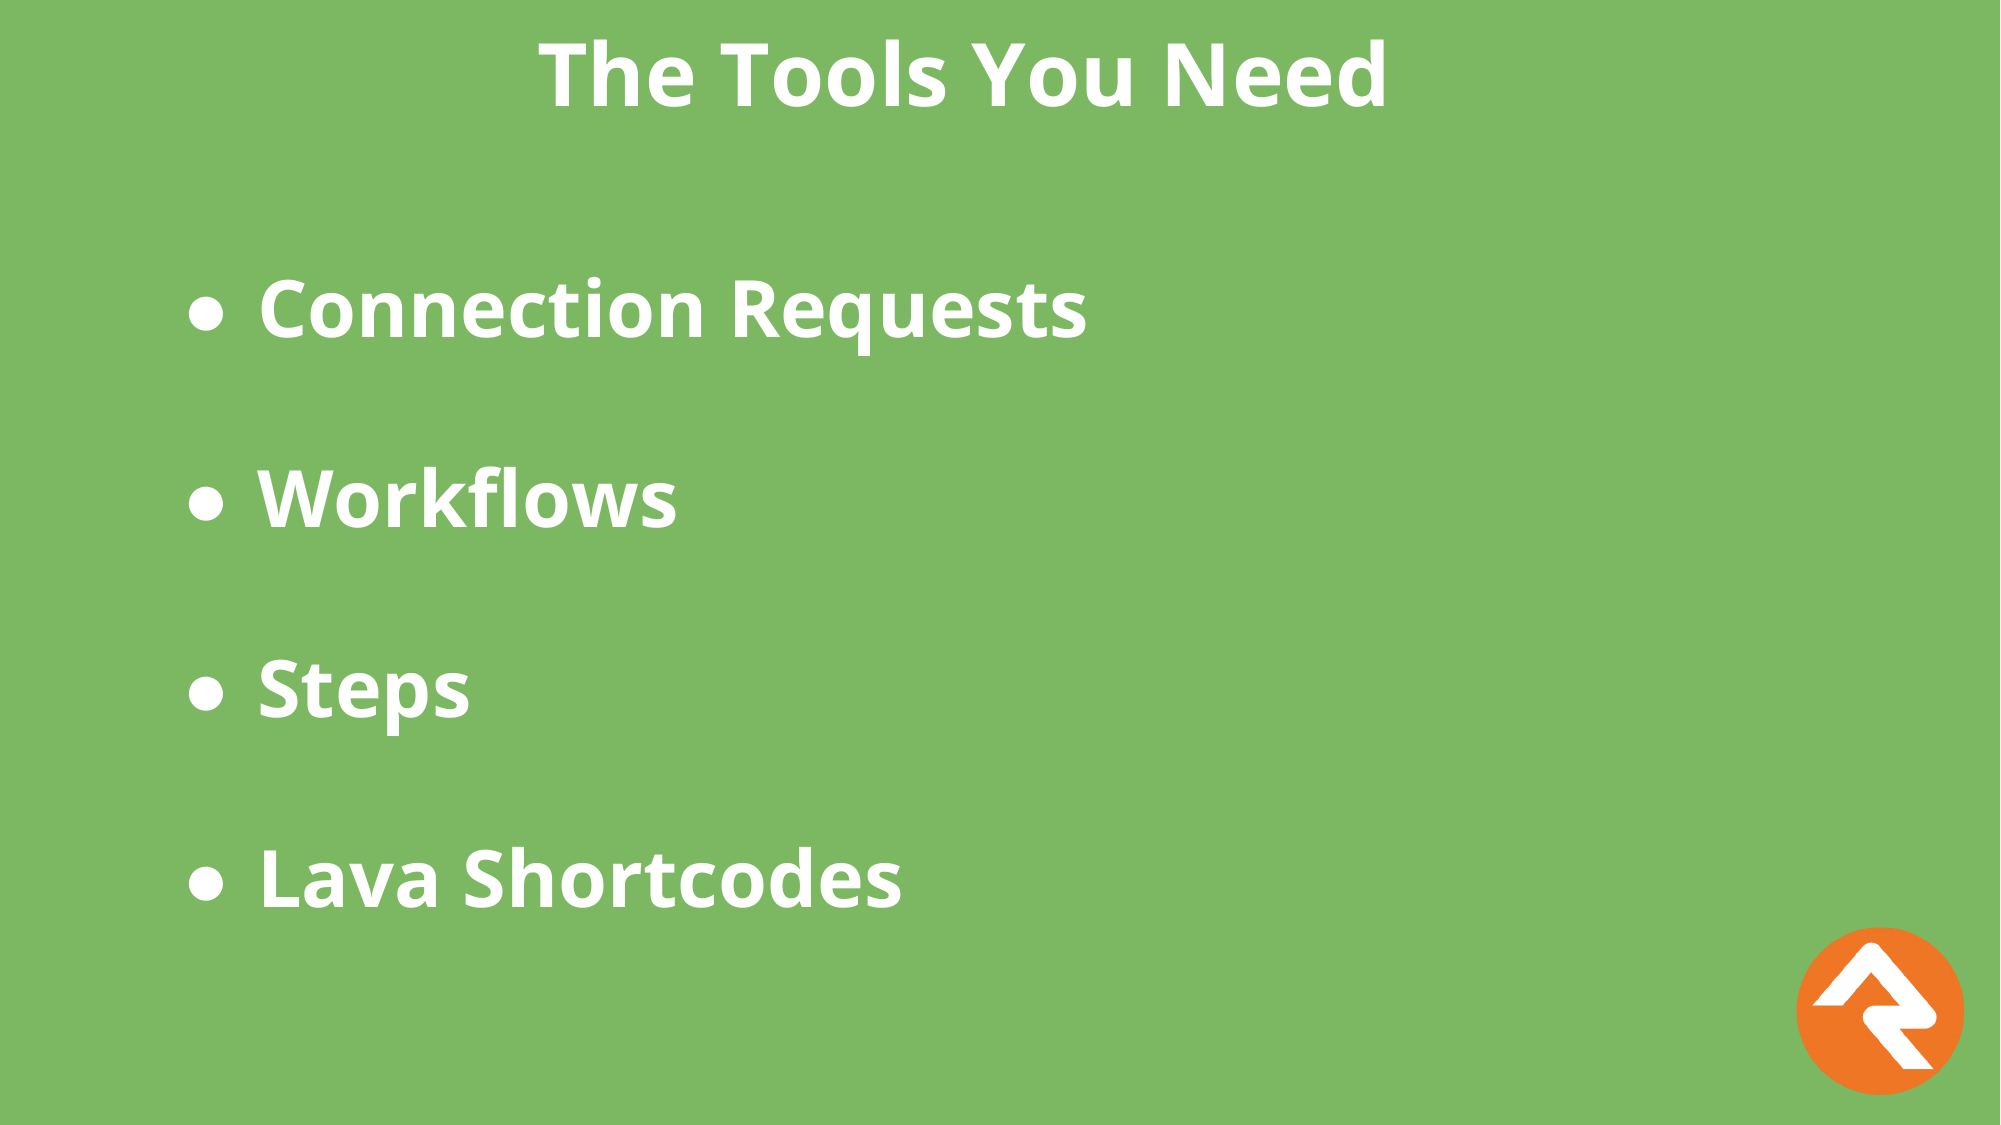

The Tools You Need
Connection Requests

Workflows

Steps

Lava Shortcodes